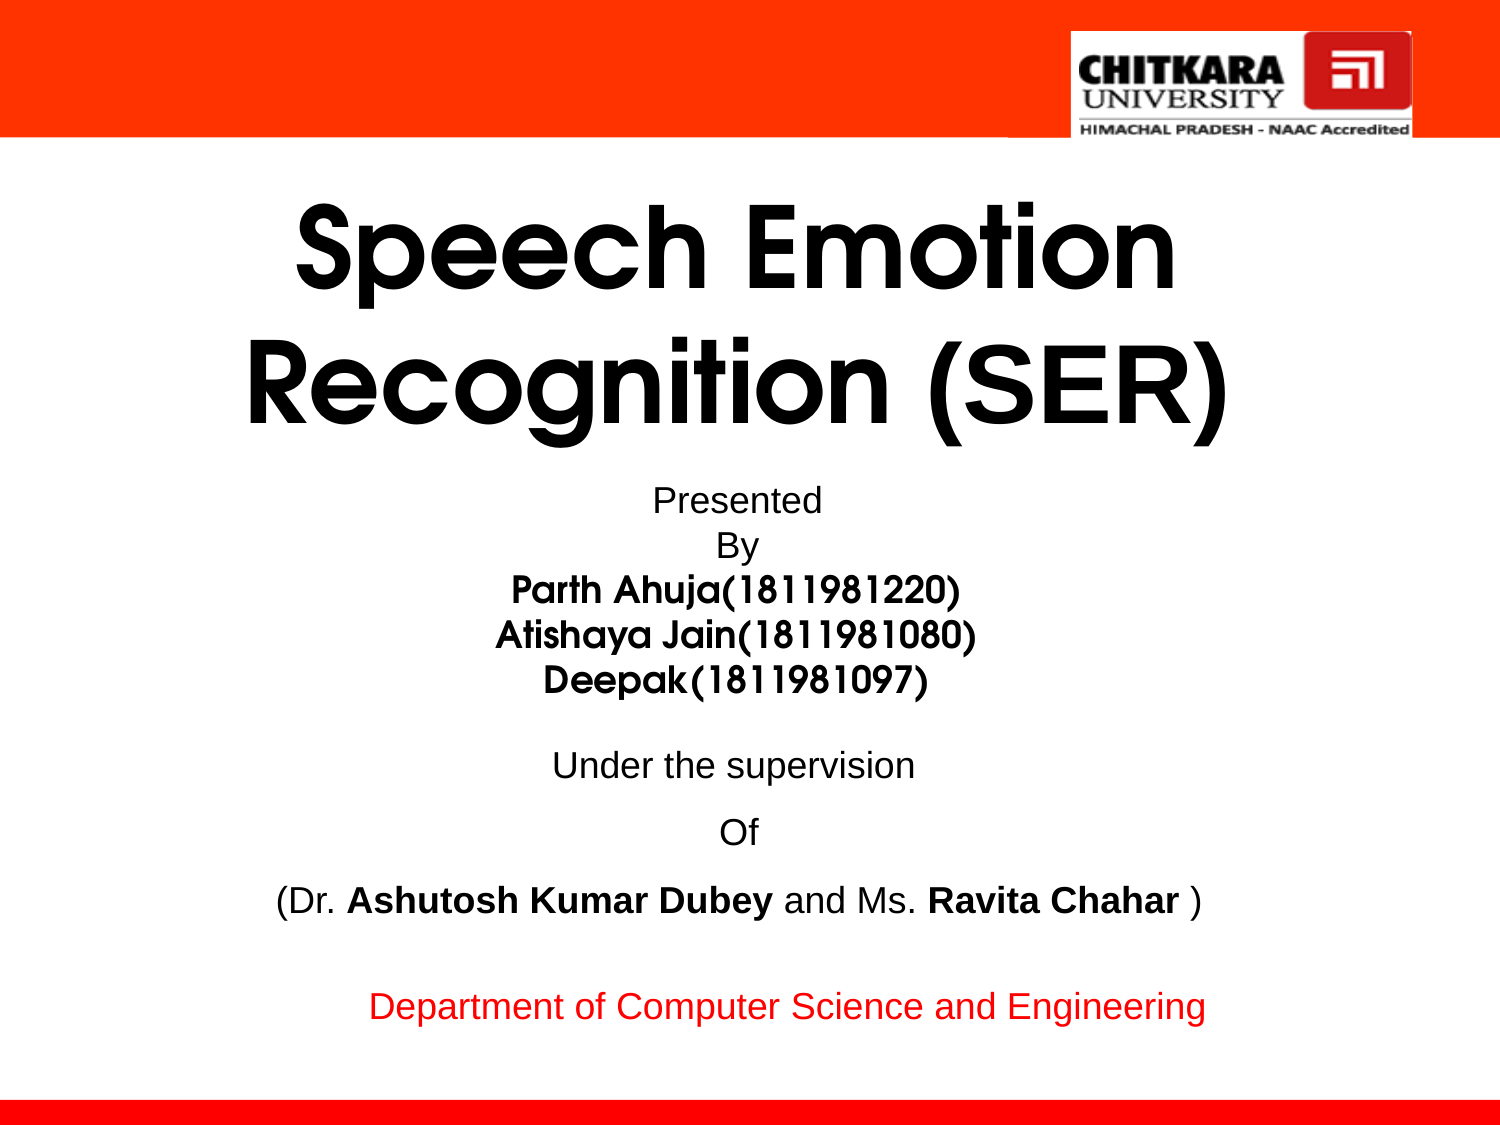

Speech Emotion Recognition (SER)
Presented
By
Parth Ahuja(1811981220)
Atishaya Jain(1811981080)
Deepak(1811981097)
Under the supervision
Of
(Dr. Ashutosh Kumar Dubey and Ms. Ravita Chahar )
Department of Computer Science and Engineering